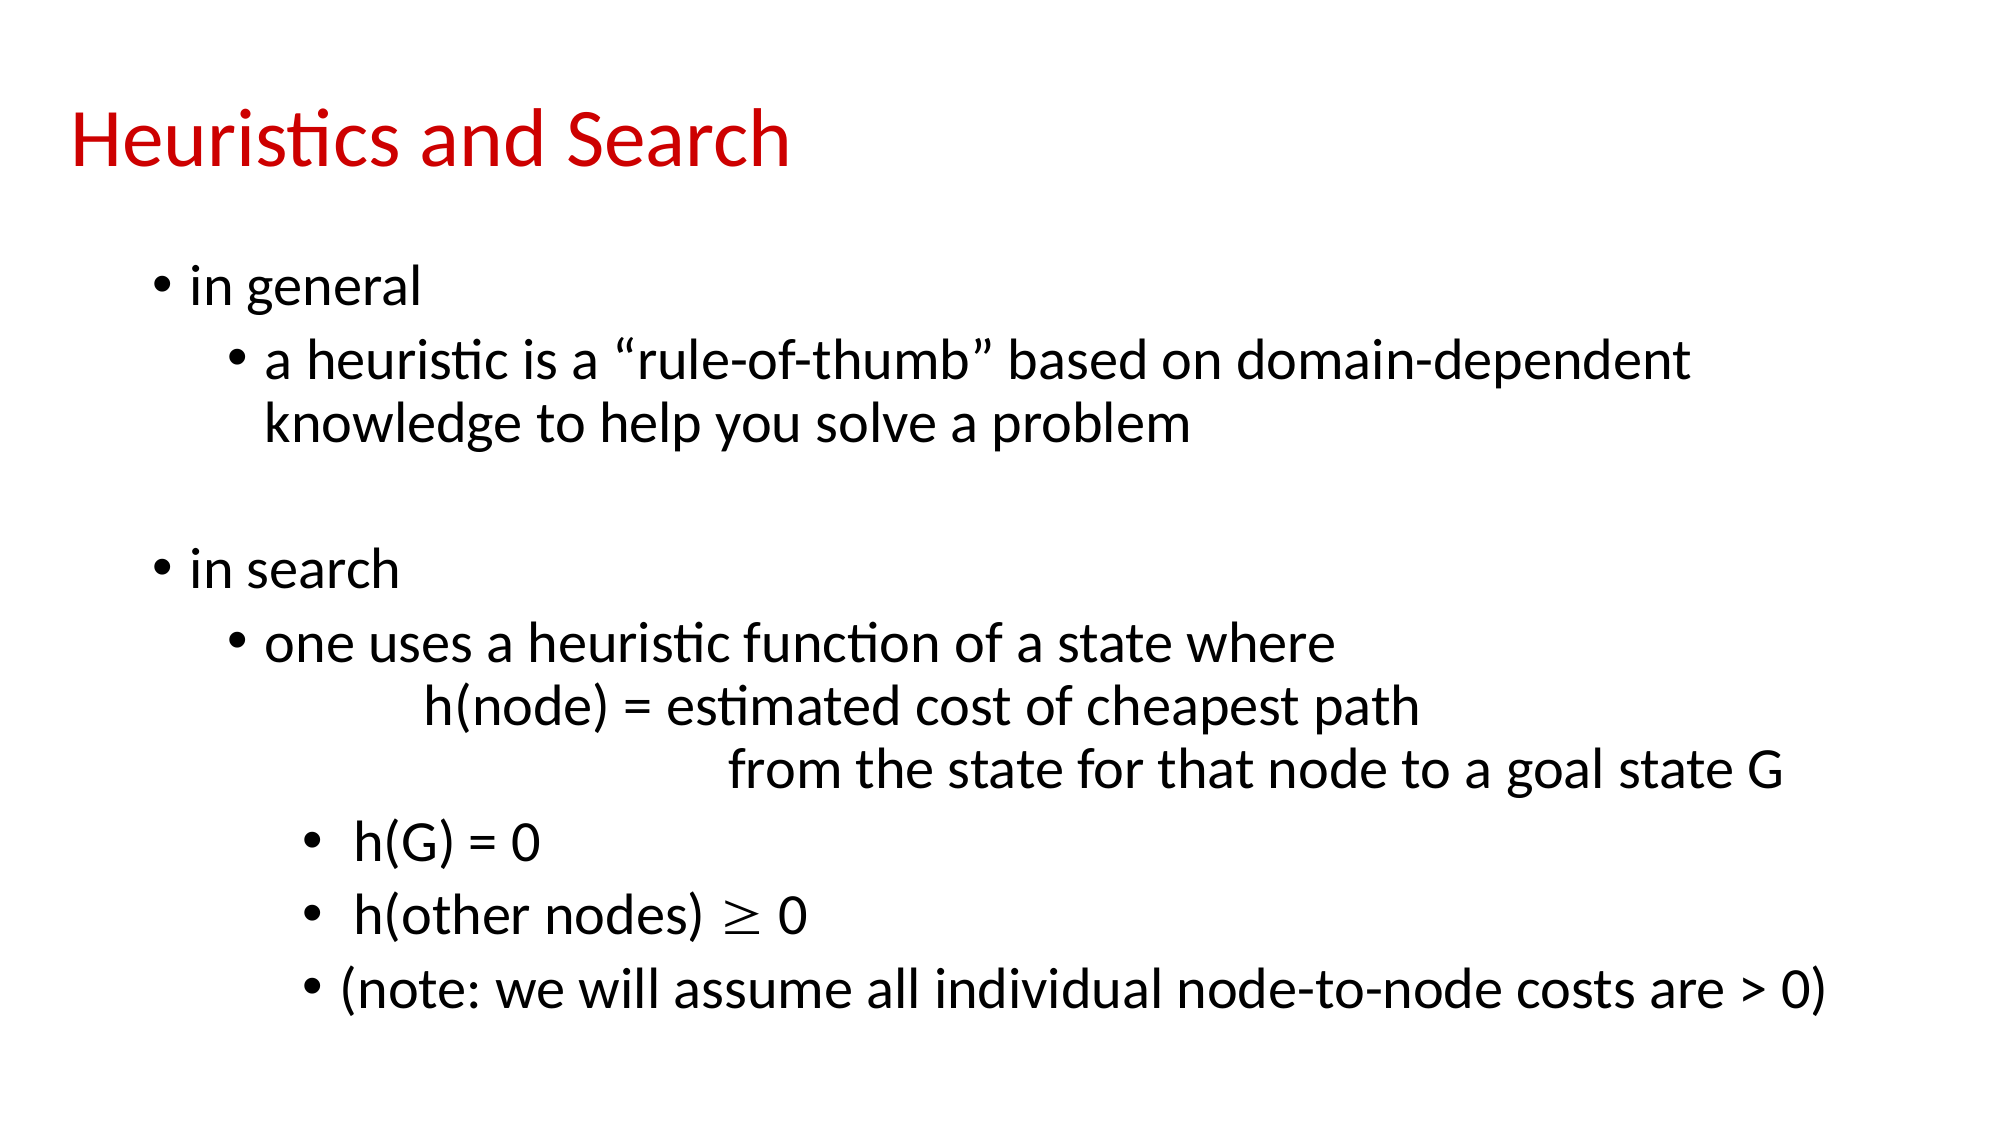

# Heuristics and Search
in general
a heuristic is a “rule-of-thumb” based on domain-dependent knowledge to help you solve a problem
in search
one uses a heuristic function of a state where
            h(node) = estimated cost of cheapest path
  			 from the state for that node to a goal state G
 h(G) = 0
 h(other nodes) ≥ 0
(note: we will assume all individual node-to-node costs are > 0)